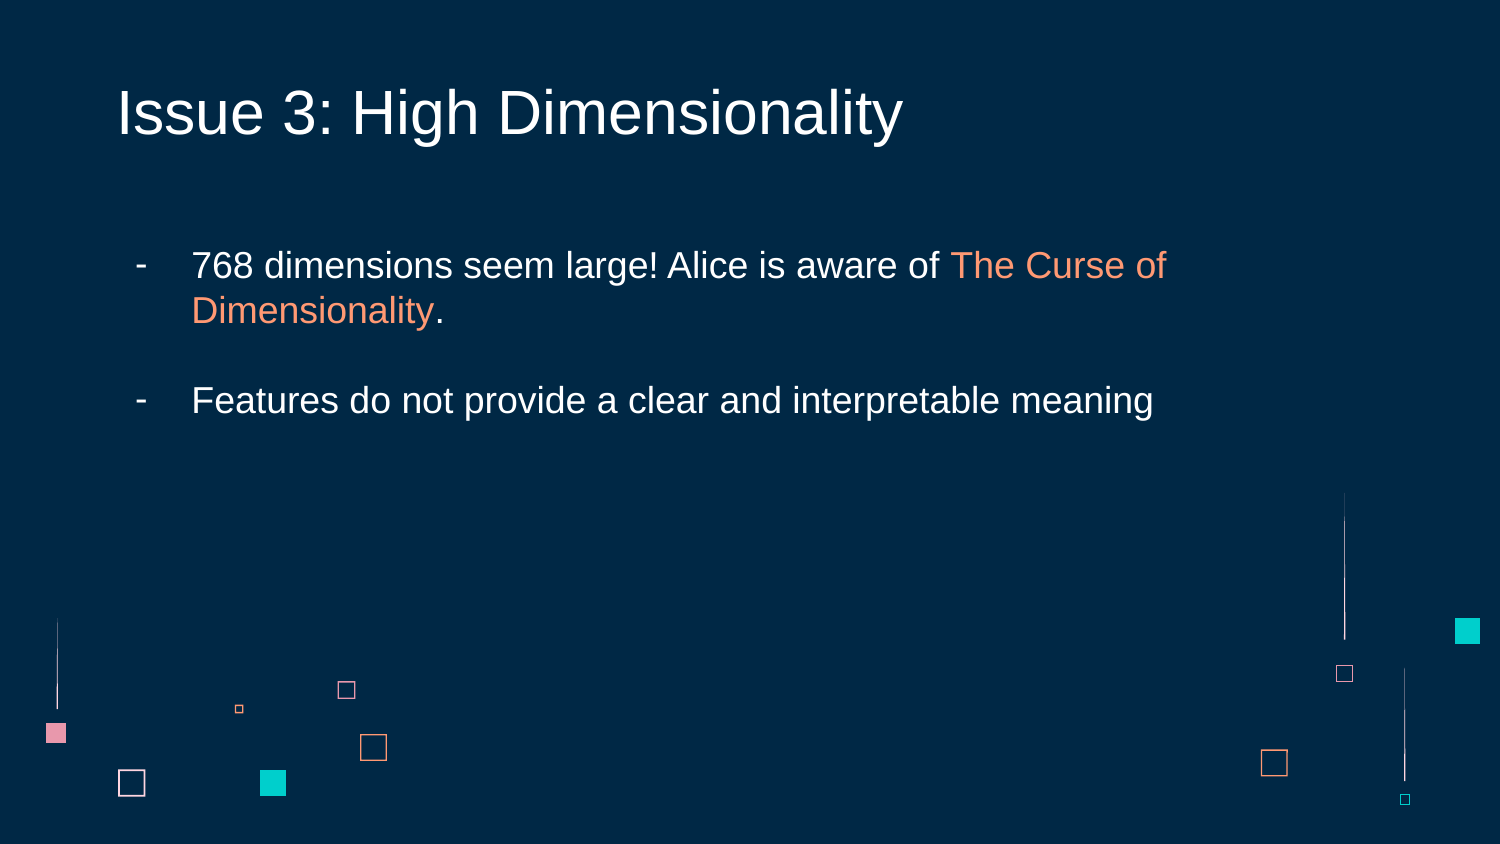

# Issue 3: High Dimensionality
768 dimensions seem large! Alice is aware of The Curse of Dimensionality.

Features do not provide a clear and interpretable meaning